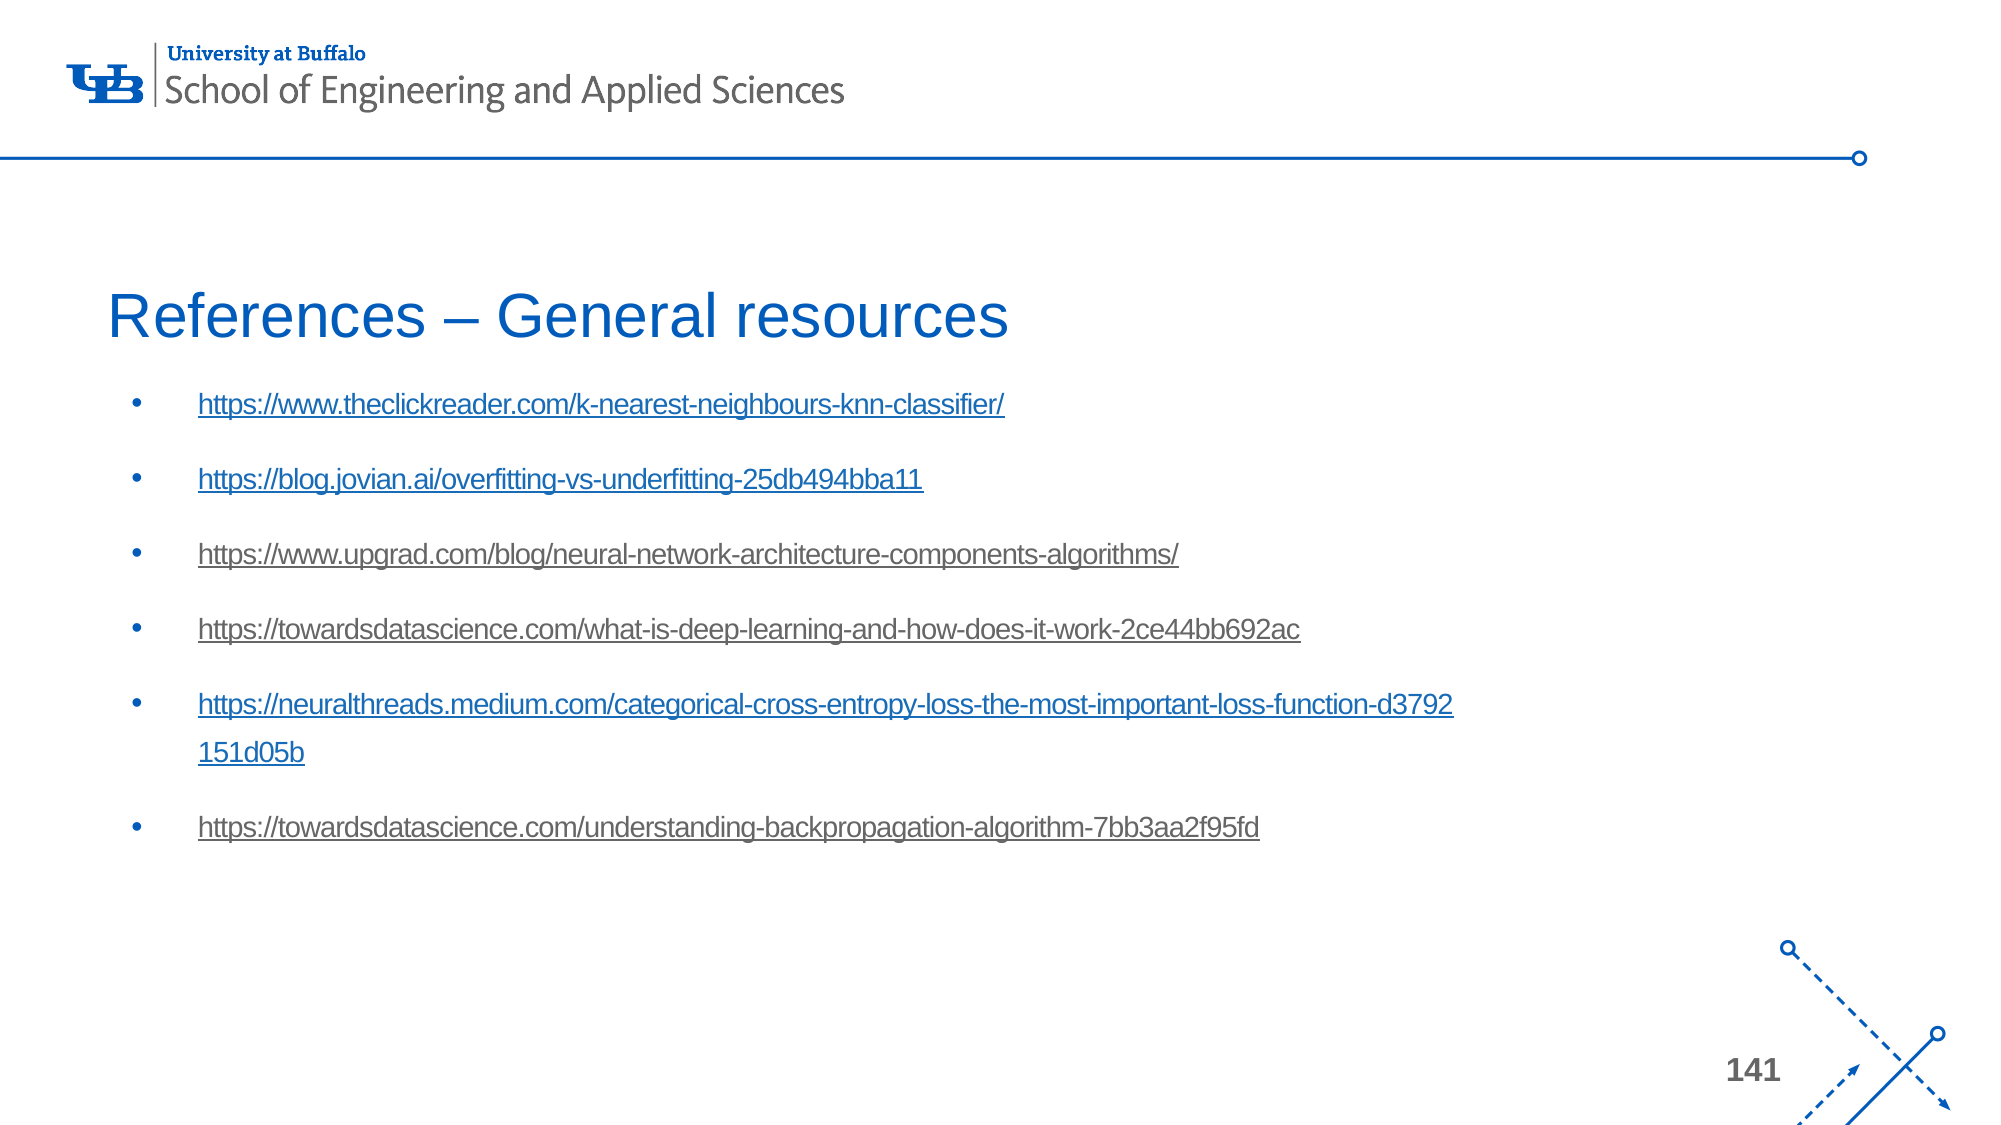

# References – General resources
https://www.theclickreader.com/k-nearest-neighbours-knn-classifier/
https://blog.jovian.ai/overfitting-vs-underfitting-25db494bba11
https://www.upgrad.com/blog/neural-network-architecture-components-algorithms/
https://towardsdatascience.com/what-is-deep-learning-and-how-does-it-work-2ce44bb692ac
https://neuralthreads.medium.com/categorical-cross-entropy-loss-the-most-important-loss-function-d3792151d05b
https://towardsdatascience.com/understanding-backpropagation-algorithm-7bb3aa2f95fd